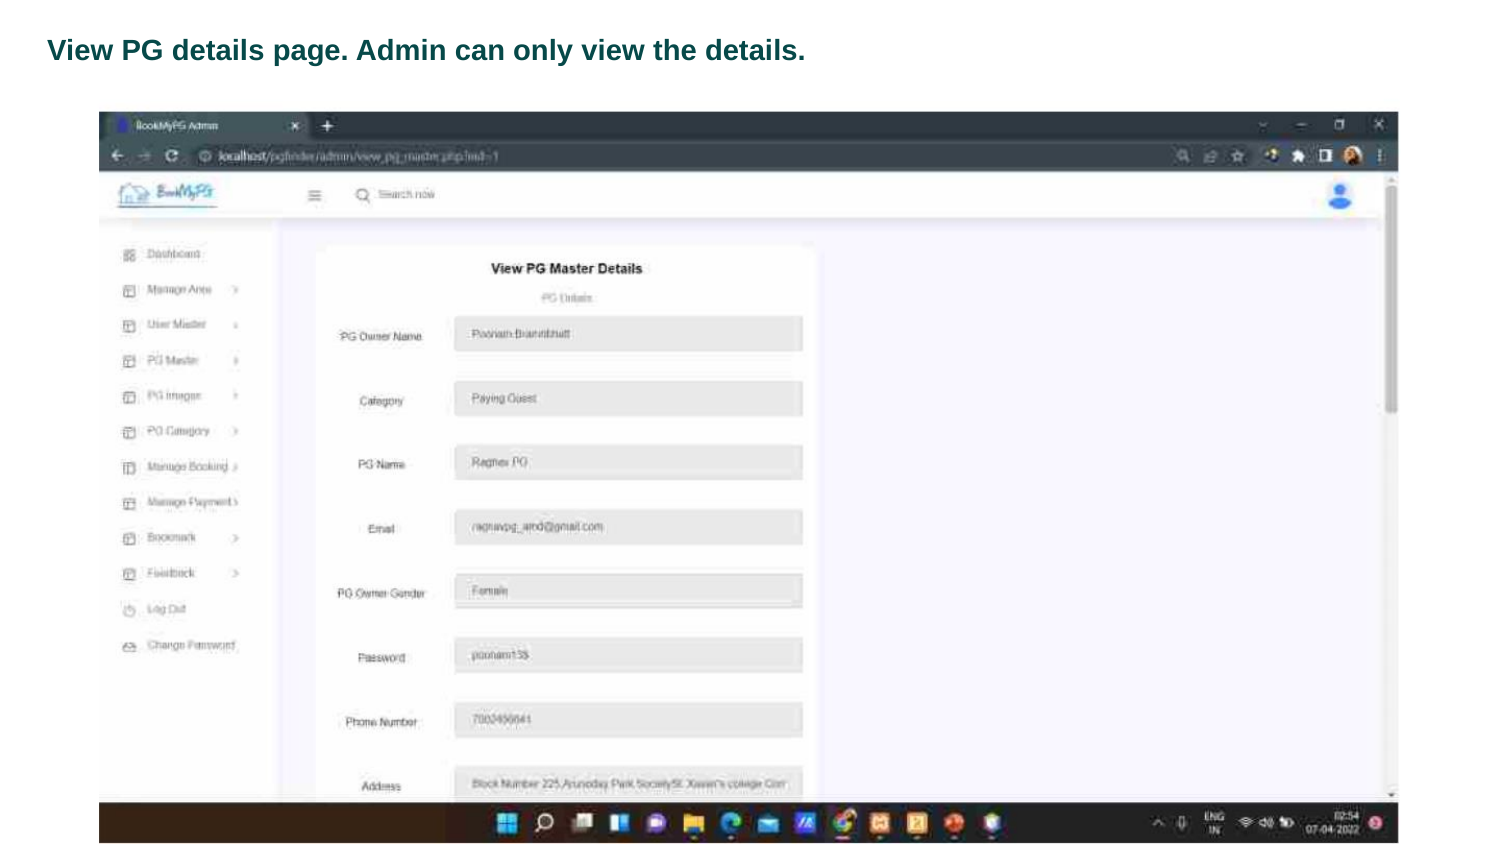

View PG details page. Admin can only view the details.